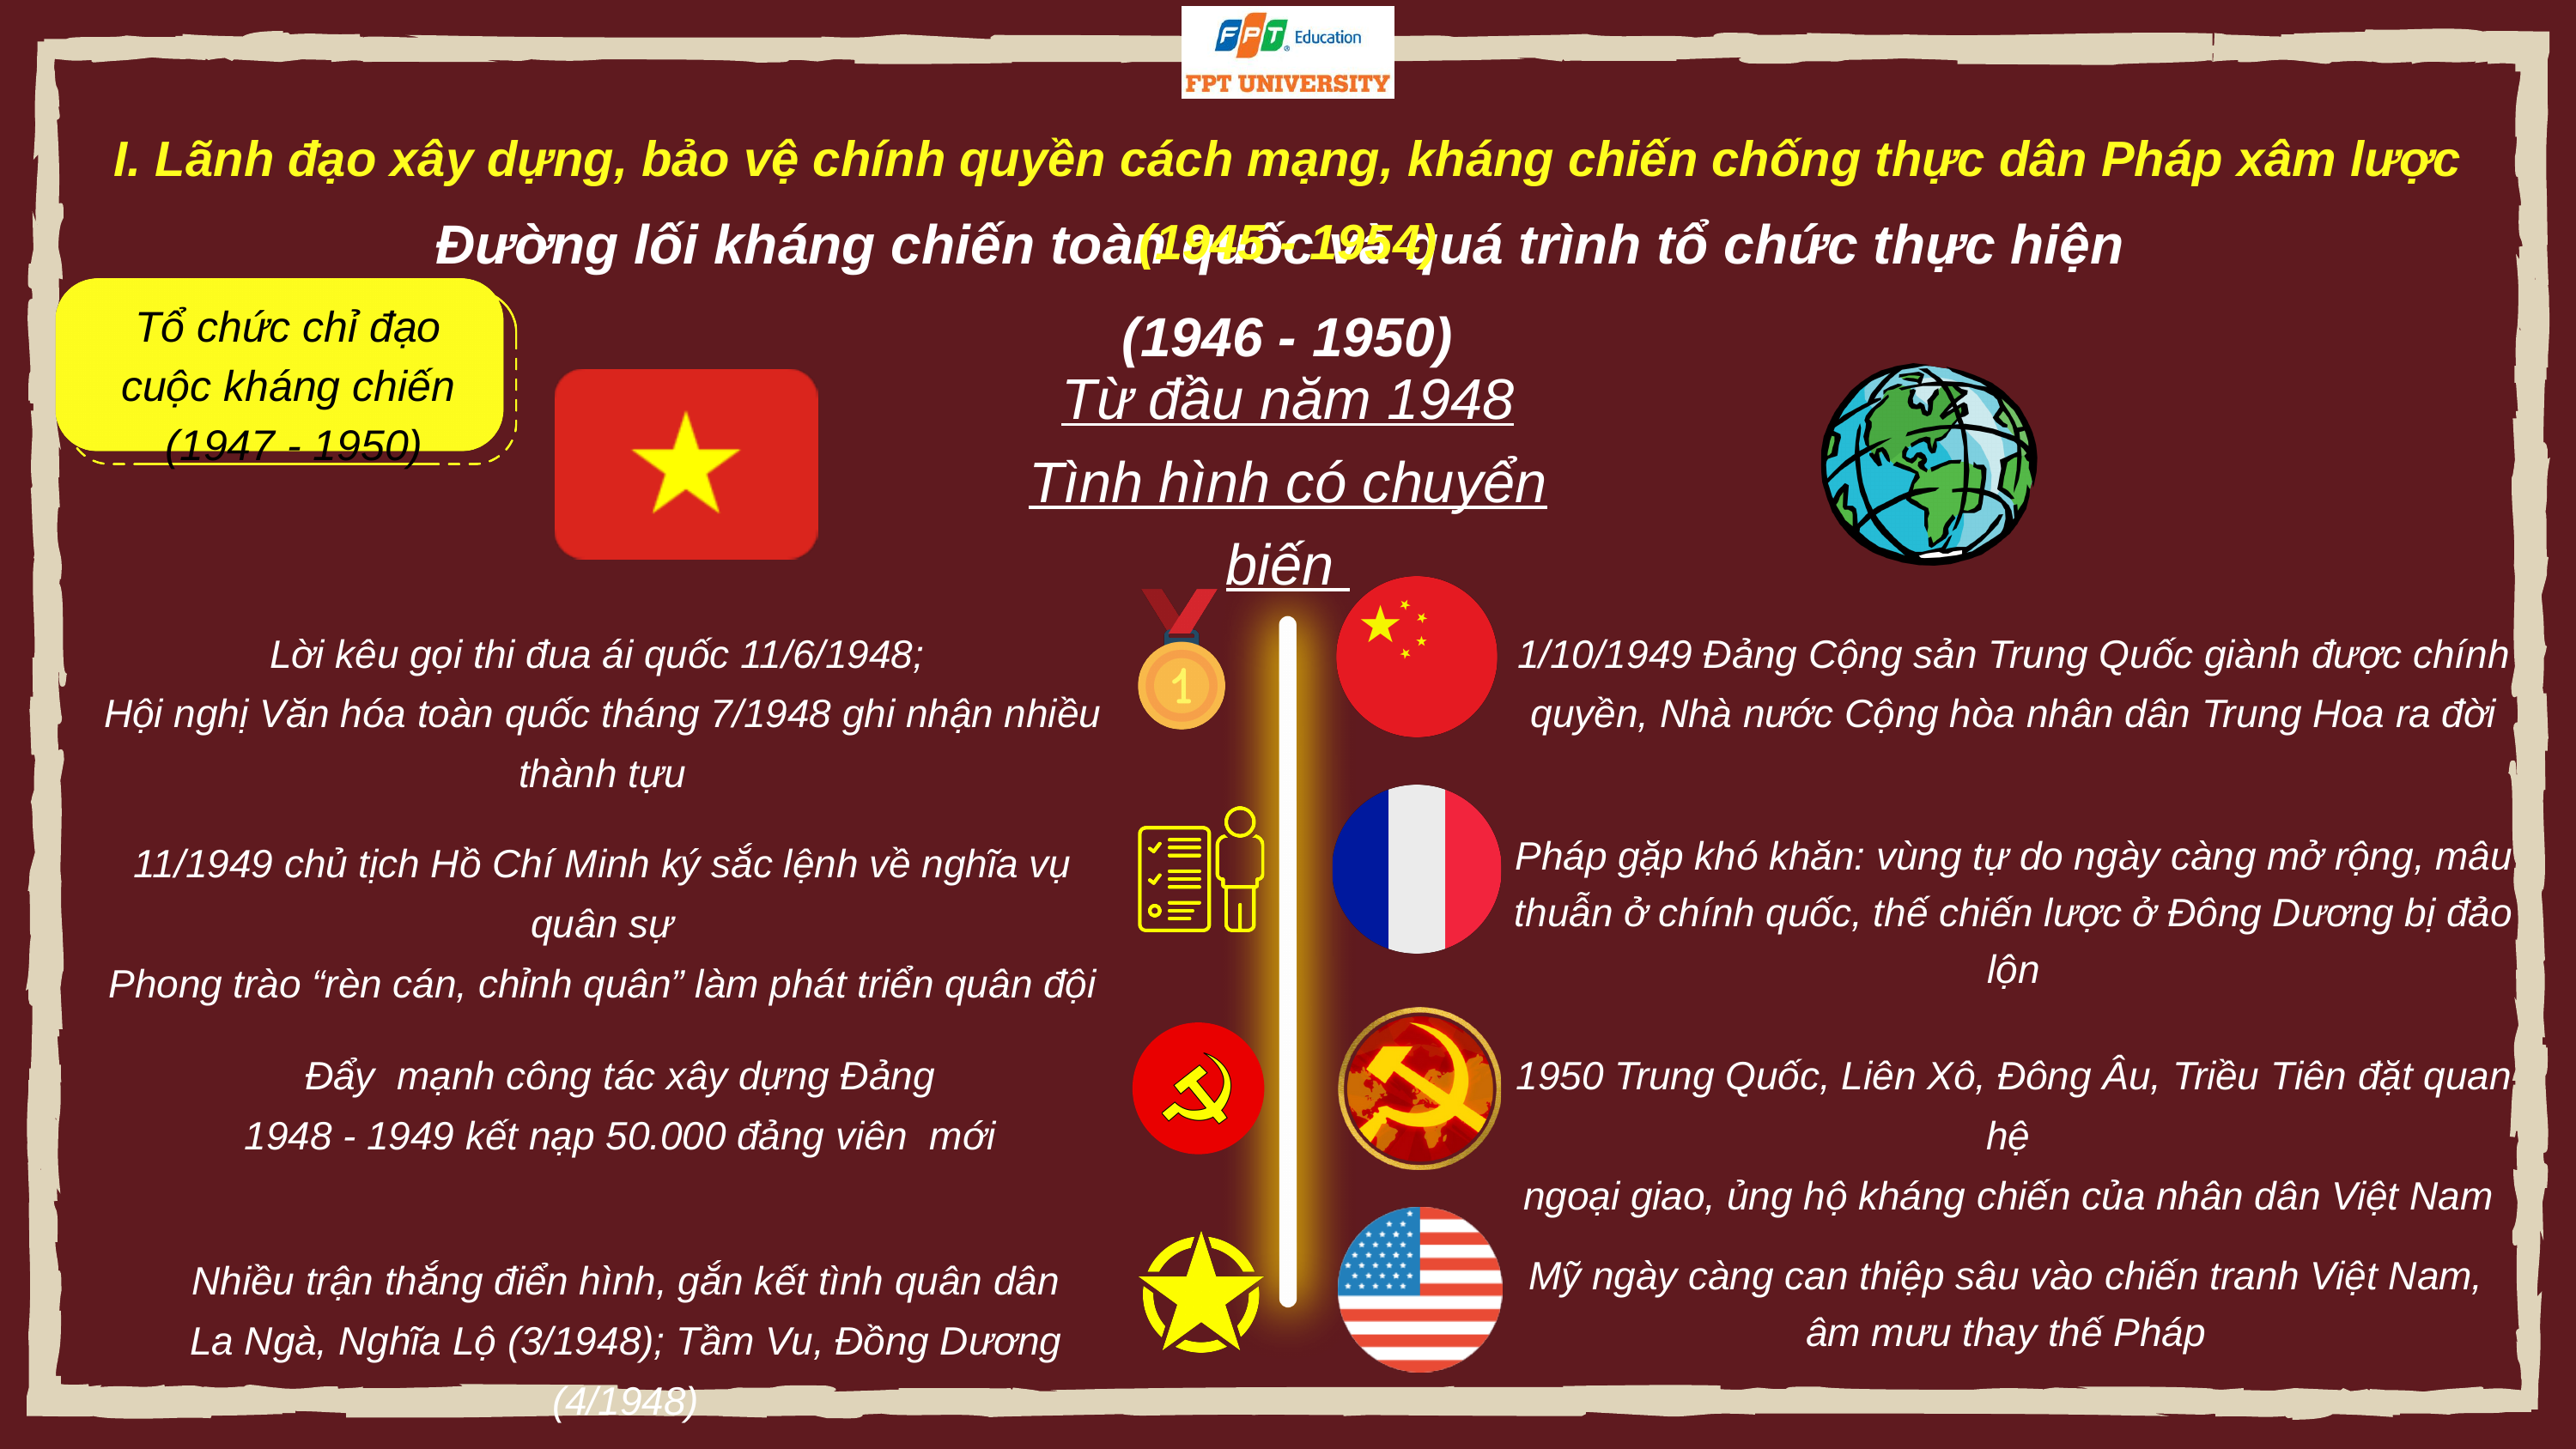

I. Lãnh đạo xây dựng, bảo vệ chính quyền cách mạng, kháng chiến chống thực dân Pháp xâm lược (1945 - 1954)
Đường lối kháng chiến toàn quốc và quá trình tổ chức thực hiện  (1946 - 1950)

Tổ chức chỉ đạo
cuộc kháng chiến
(1947 - 1950)
Từ đầu năm 1948
Tình hình có chuyển biến

Lời kêu gọi thi đua ái quốc 11/6/1948;
Hội nghị Văn hóa toàn quốc tháng 7/1948 ghi nhận nhiều thành tựu
1/10/1949 Đảng Cộng sản Trung Quốc giành được chính quyền, Nhà nước Cộng hòa nhân dân Trung Hoa ra đời

Pháp gặp khó khăn: vùng tự do ngày càng mở rộng, mâu thuẫn ở chính quốc, thế chiến lược ở Đông Dương bị đảo lộn
11/1949 chủ tịch Hồ Chí Minh ký sắc lệnh về nghĩa vụ quân sự
Phong trào “rèn cán, chỉnh quân” làm phát triển quân đội

Đẩy  mạnh công tác xây dựng Đảng
1948 - 1949 kết nạp 50.000 đảng viên  mới
1950 Trung Quốc, Liên Xô, Đông Âu, Triều Tiên đặt quan hệ
ngoại giao, ủng hộ kháng chiến của nhân dân Việt Nam

Mỹ ngày càng can thiệp sâu vào chiến tranh Việt Nam,
âm mưu thay thế Pháp
Nhiều trận thắng điển hình, gắn kết tình quân dân
La Ngà, Nghĩa Lộ (3/1948); Tầm Vu, Đồng Dương (4/1948)